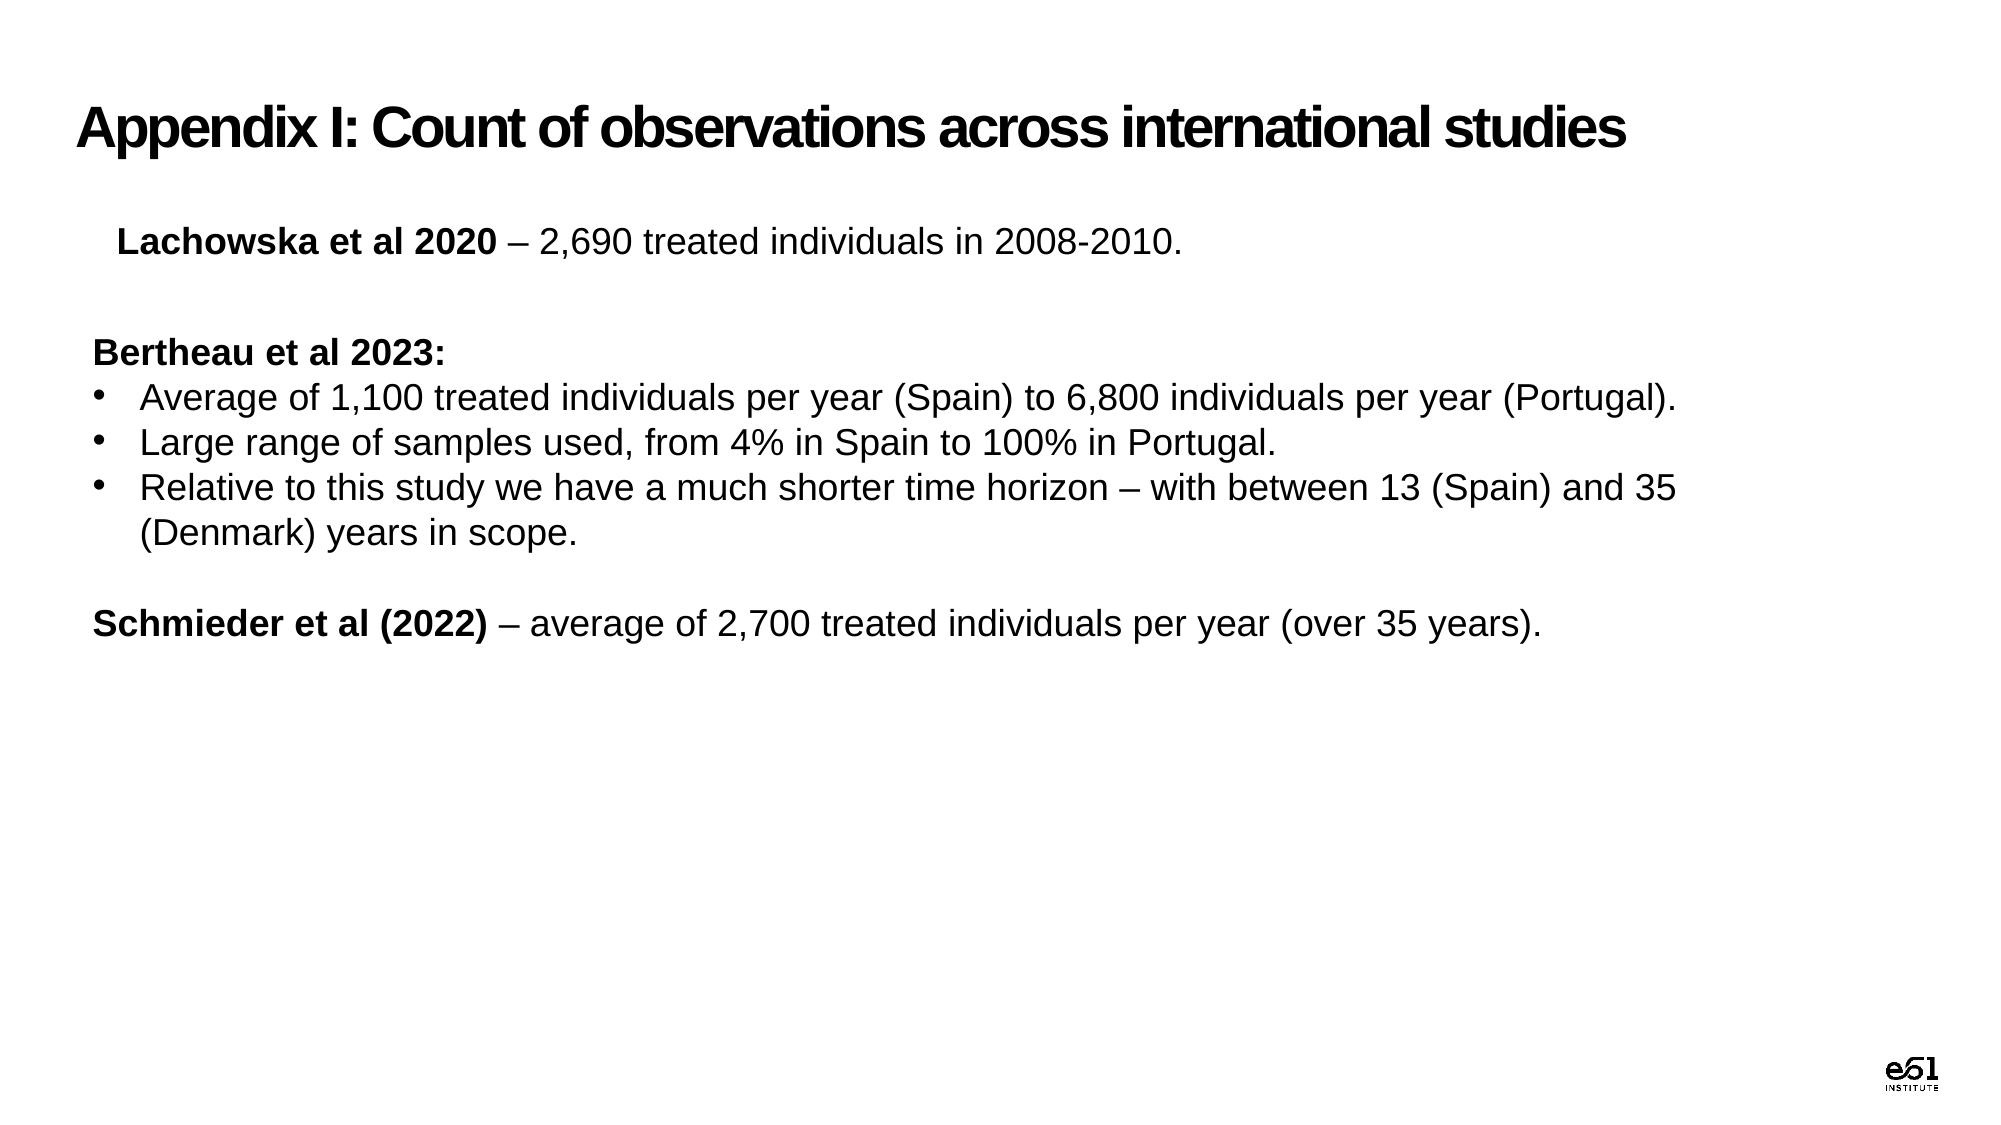

# Appendix I: Count of observations across international studies
Lachowska et al 2020 – 2,690 treated individuals in 2008-2010.
Bertheau et al 2023:
Average of 1,100 treated individuals per year (Spain) to 6,800 individuals per year (Portugal).
Large range of samples used, from 4% in Spain to 100% in Portugal.
Relative to this study we have a much shorter time horizon – with between 13 (Spain) and 35 (Denmark) years in scope.
Schmieder et al (2022) – average of 2,700 treated individuals per year (over 35 years).